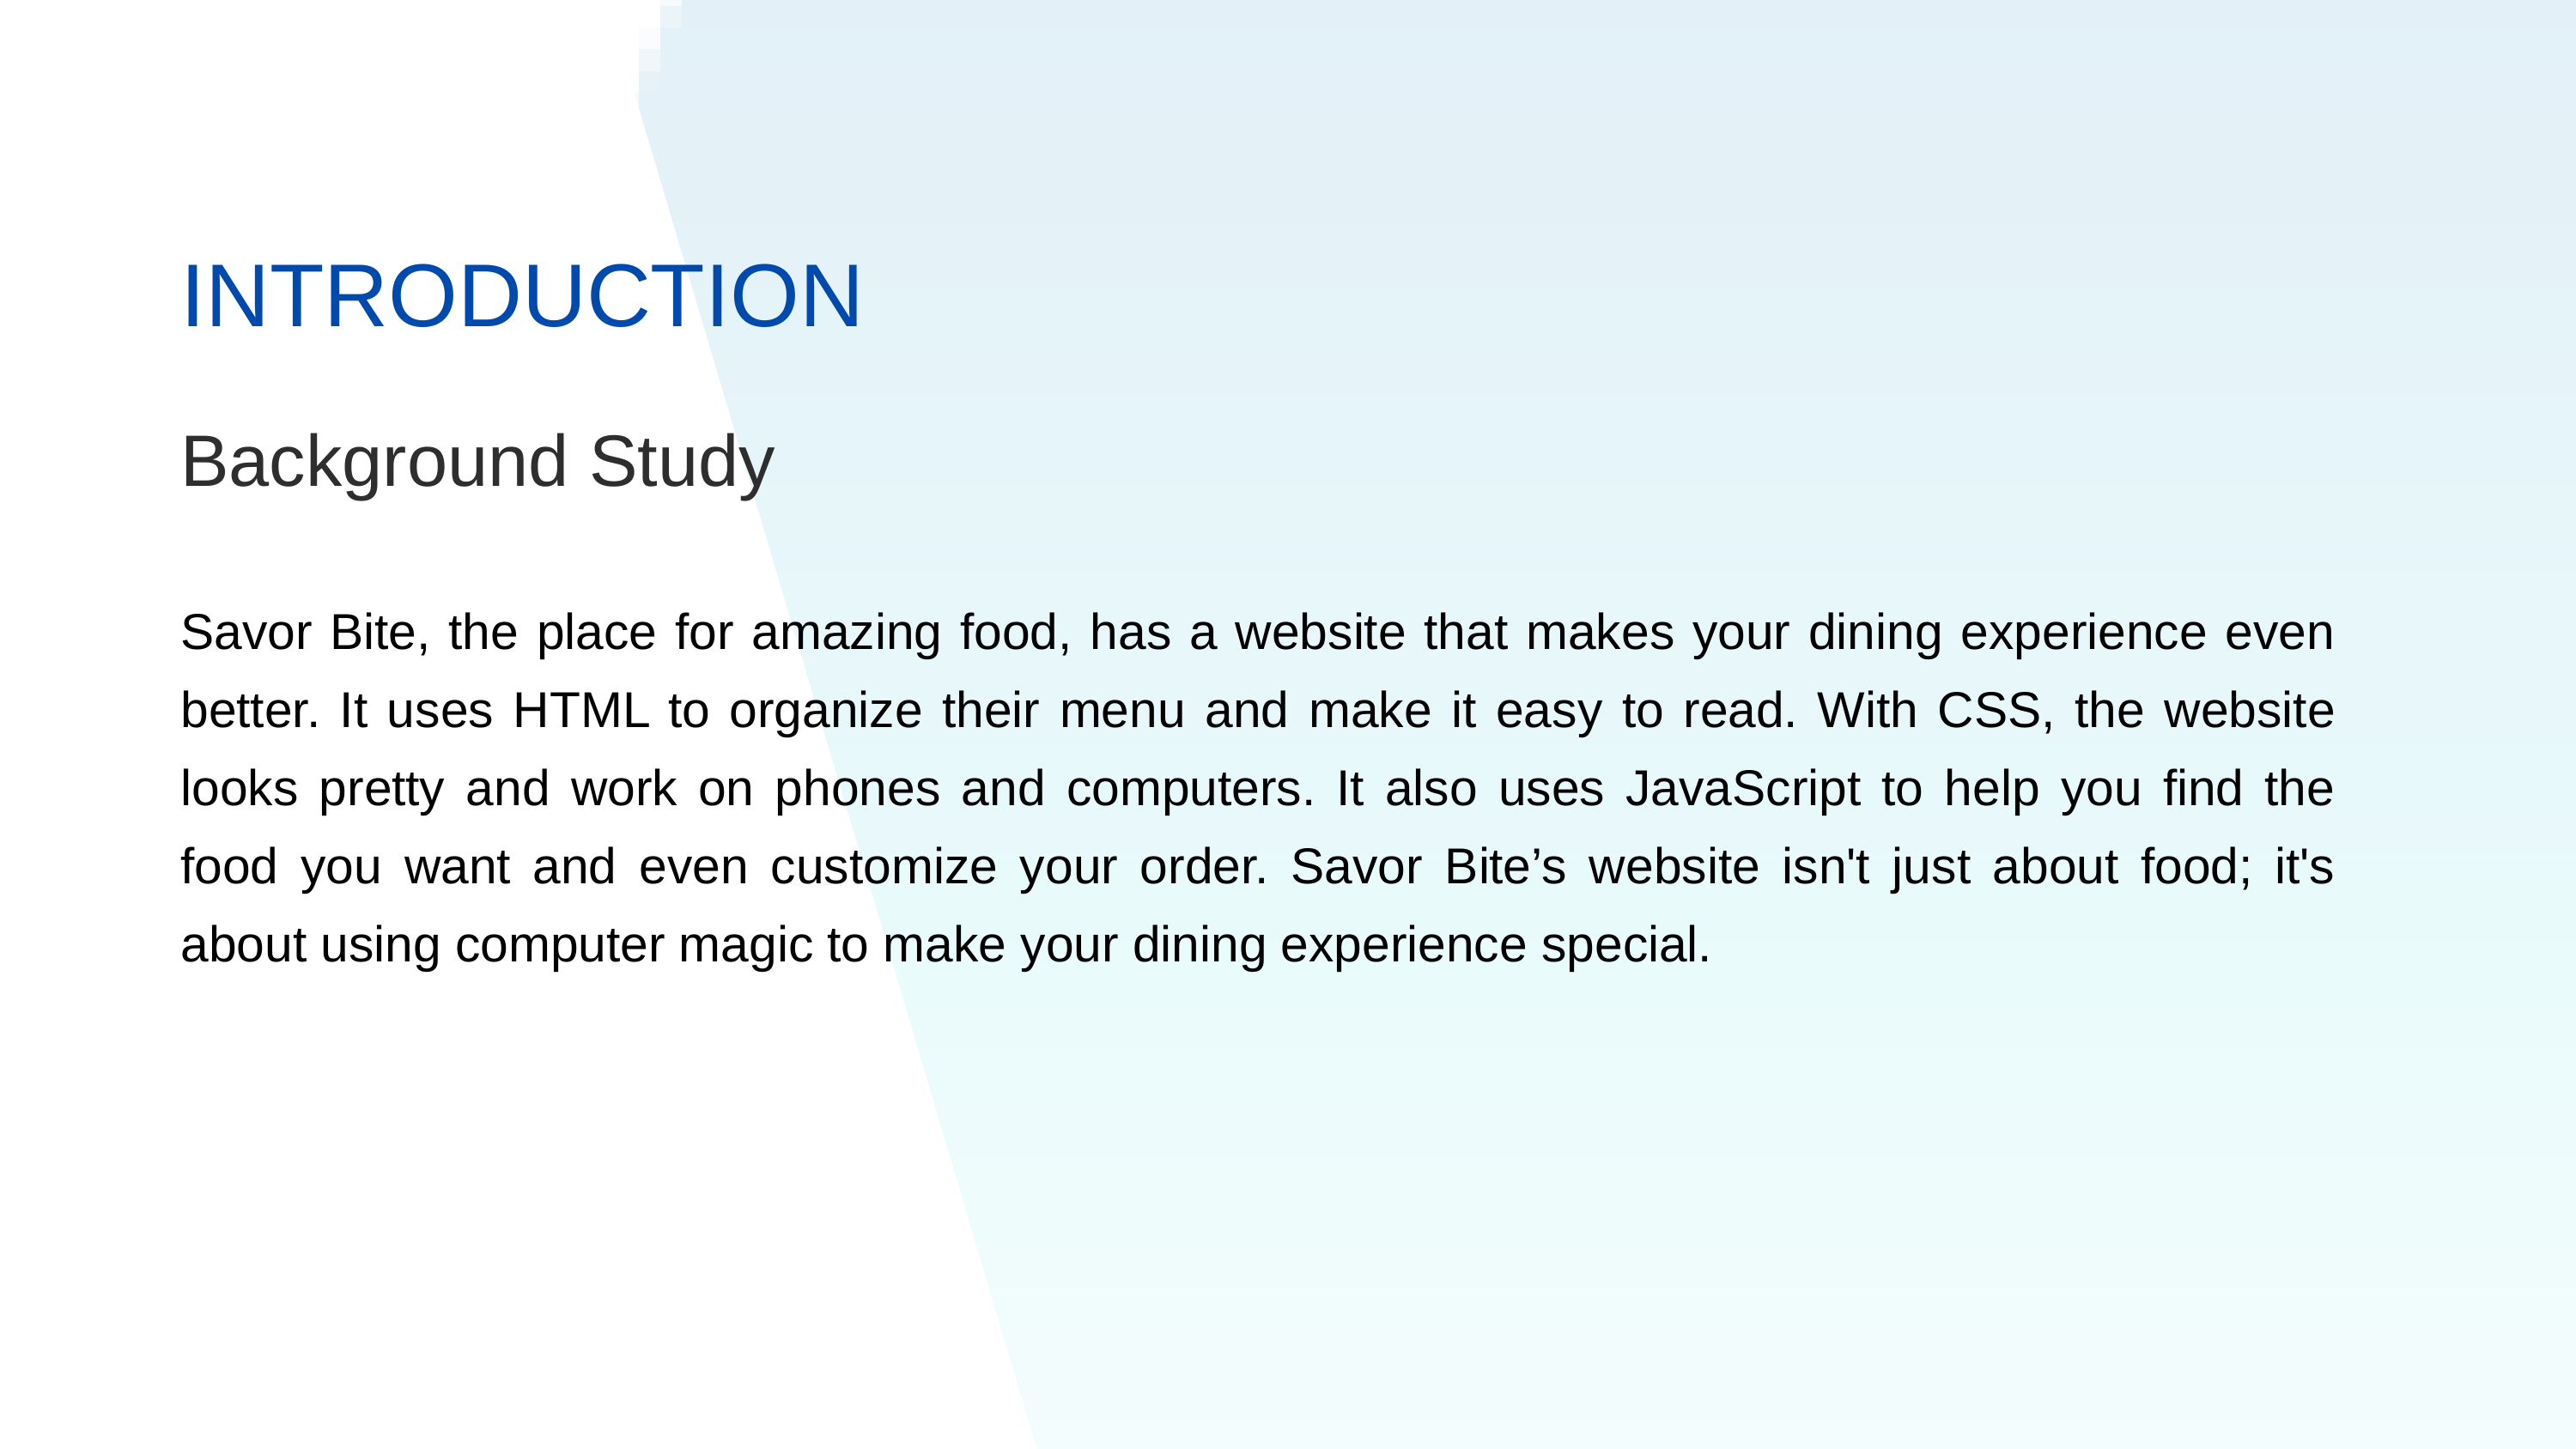

INTRODUCTION
Background Study
Savor Bite, the place for amazing food, has a website that makes your dining experience even better. It uses HTML to organize their menu and make it easy to read. With CSS, the website looks pretty and work on phones and computers. It also uses JavaScript to help you find the food you want and even customize your order. Savor Bite’s website isn't just about food; it's about using computer magic to make your dining experience special.